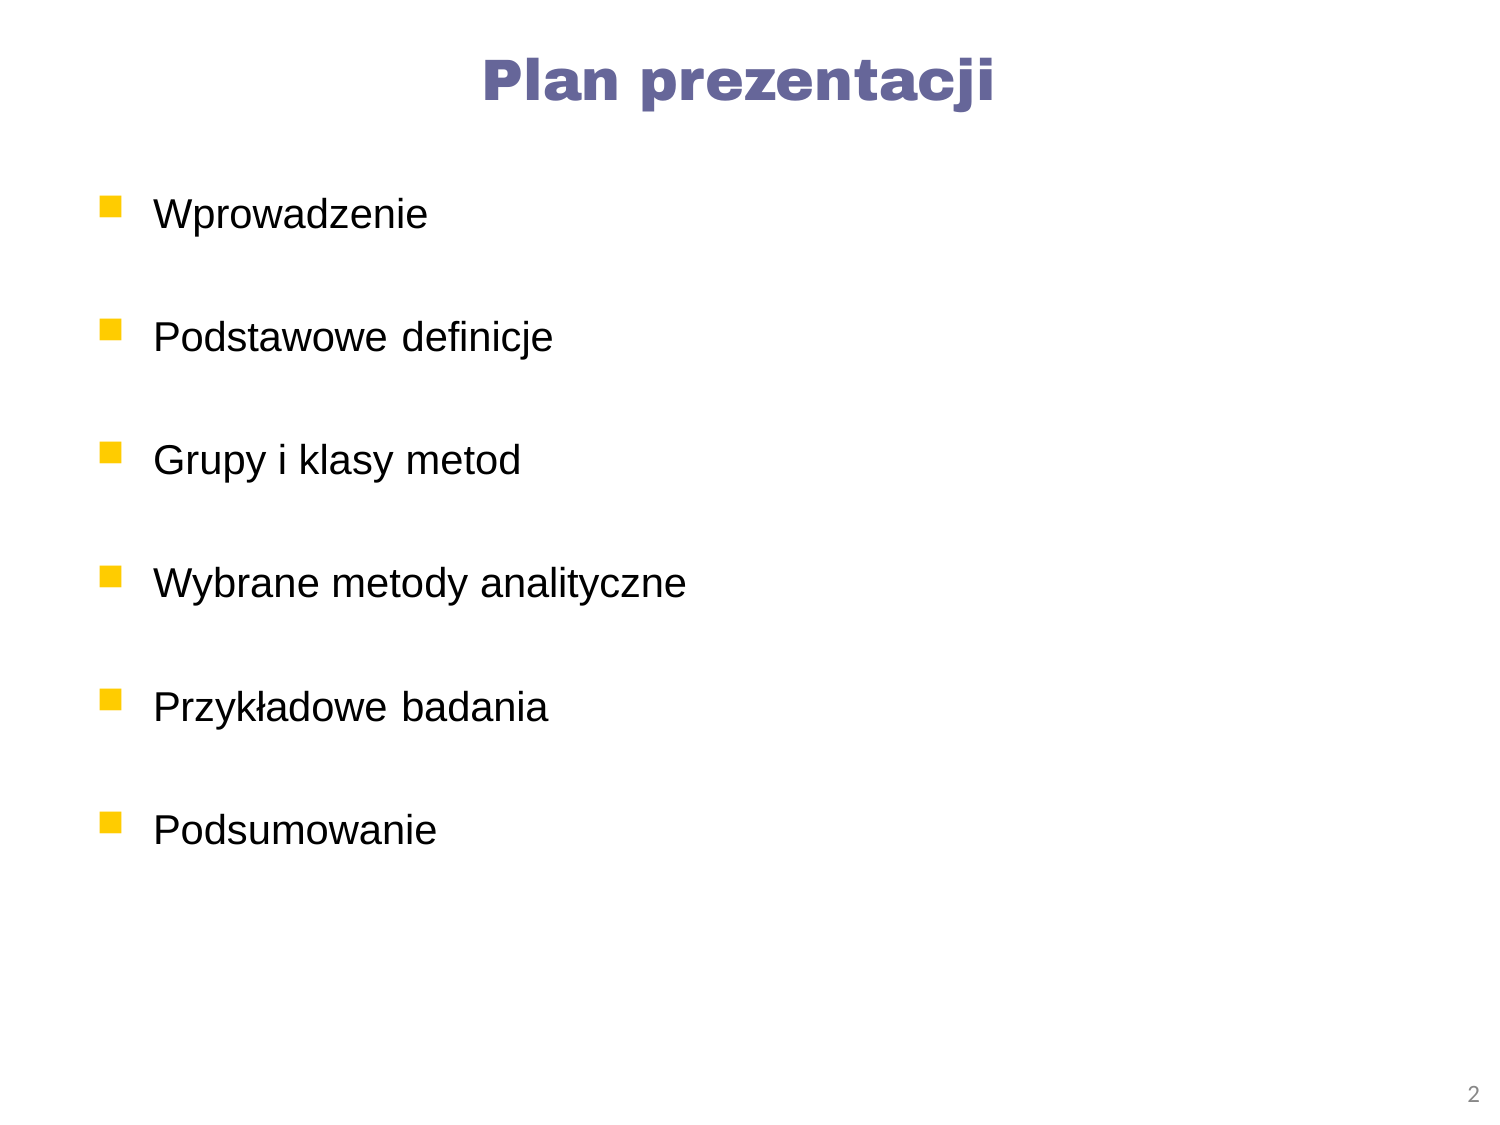

# Plan prezentacji
Wprowadzenie

Podstawowe definicje

Grupy i klasy metod

Wybrane metody analityczne

Przykładowe badania

Podsumowanie
2